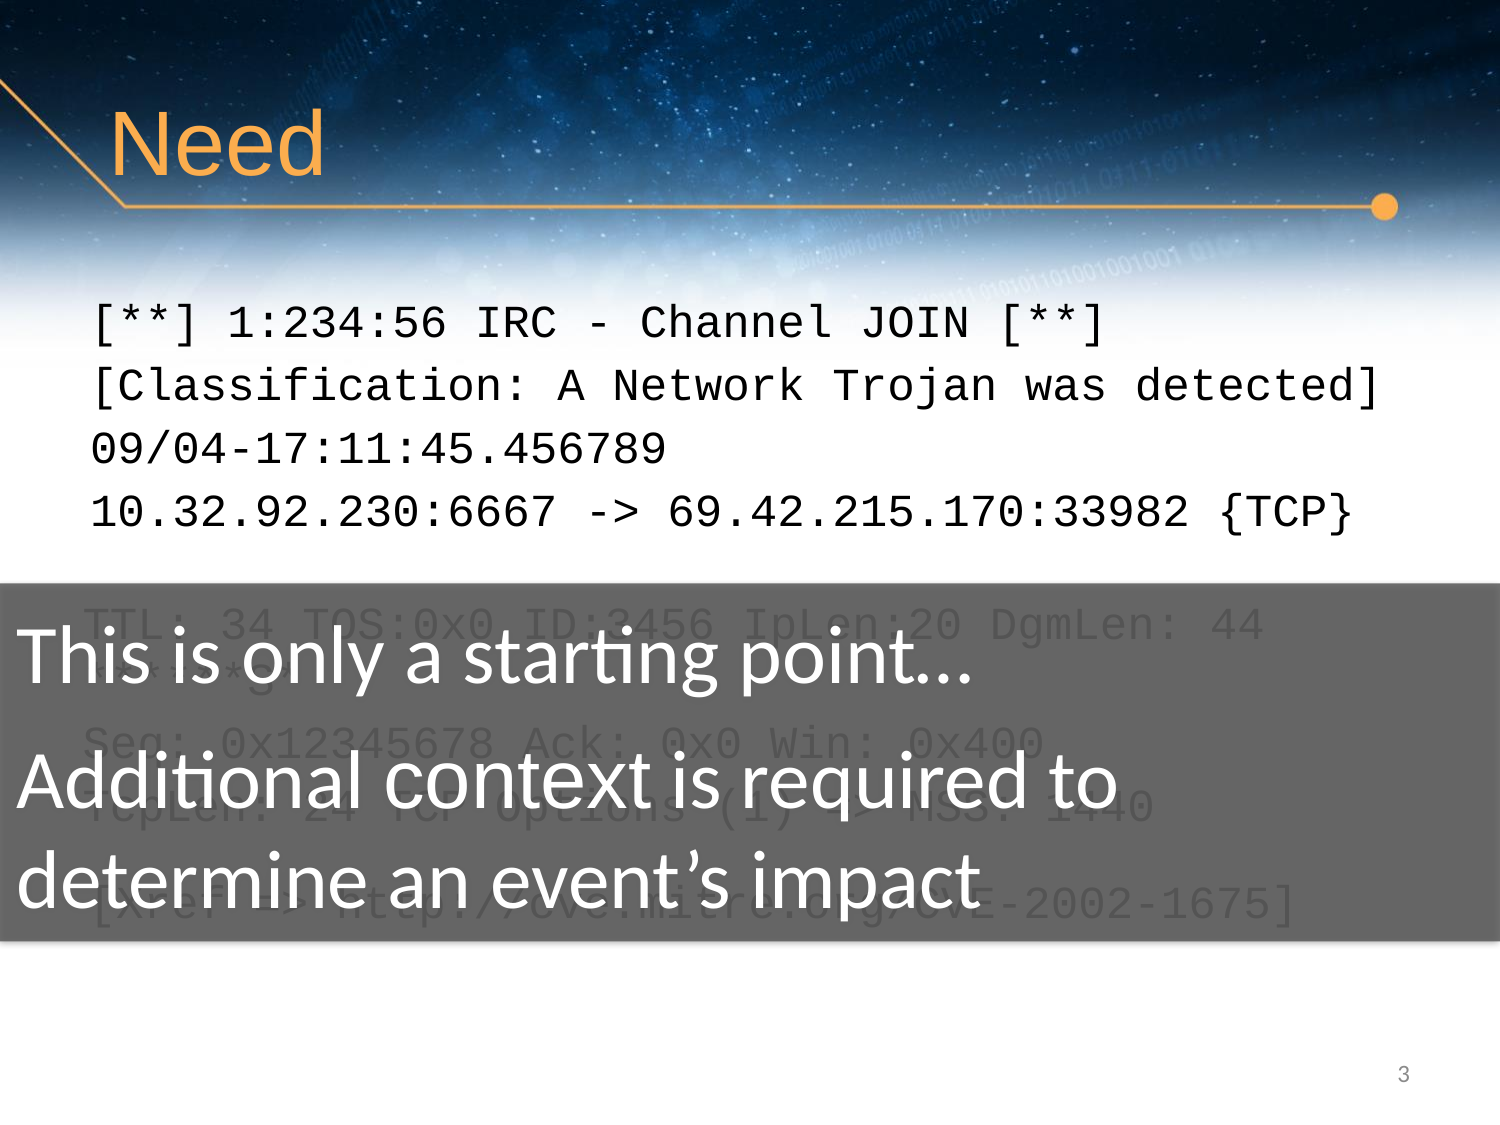

# Need
[**] 1:234:56 IRC - Channel JOIN [**]
[Classification: A Network Trojan was detected]
09/04-17:11:45.456789
10.32.92.230:6667 -> 69.42.215.170:33982 {TCP}
This is only a starting point…
Additional context is required to determine an event’s impact
TTL: 34 TOS:0x0 ID:3456 IpLen:20 DgmLen: 44 ******S*
Seq: 0x12345678 Ack: 0x0 Win: 0x400
TcpLen: 24 TCP Options (1) => MSS: 1440
[Xref => http://cve.mitre.org/CVE-2002-1675]
3